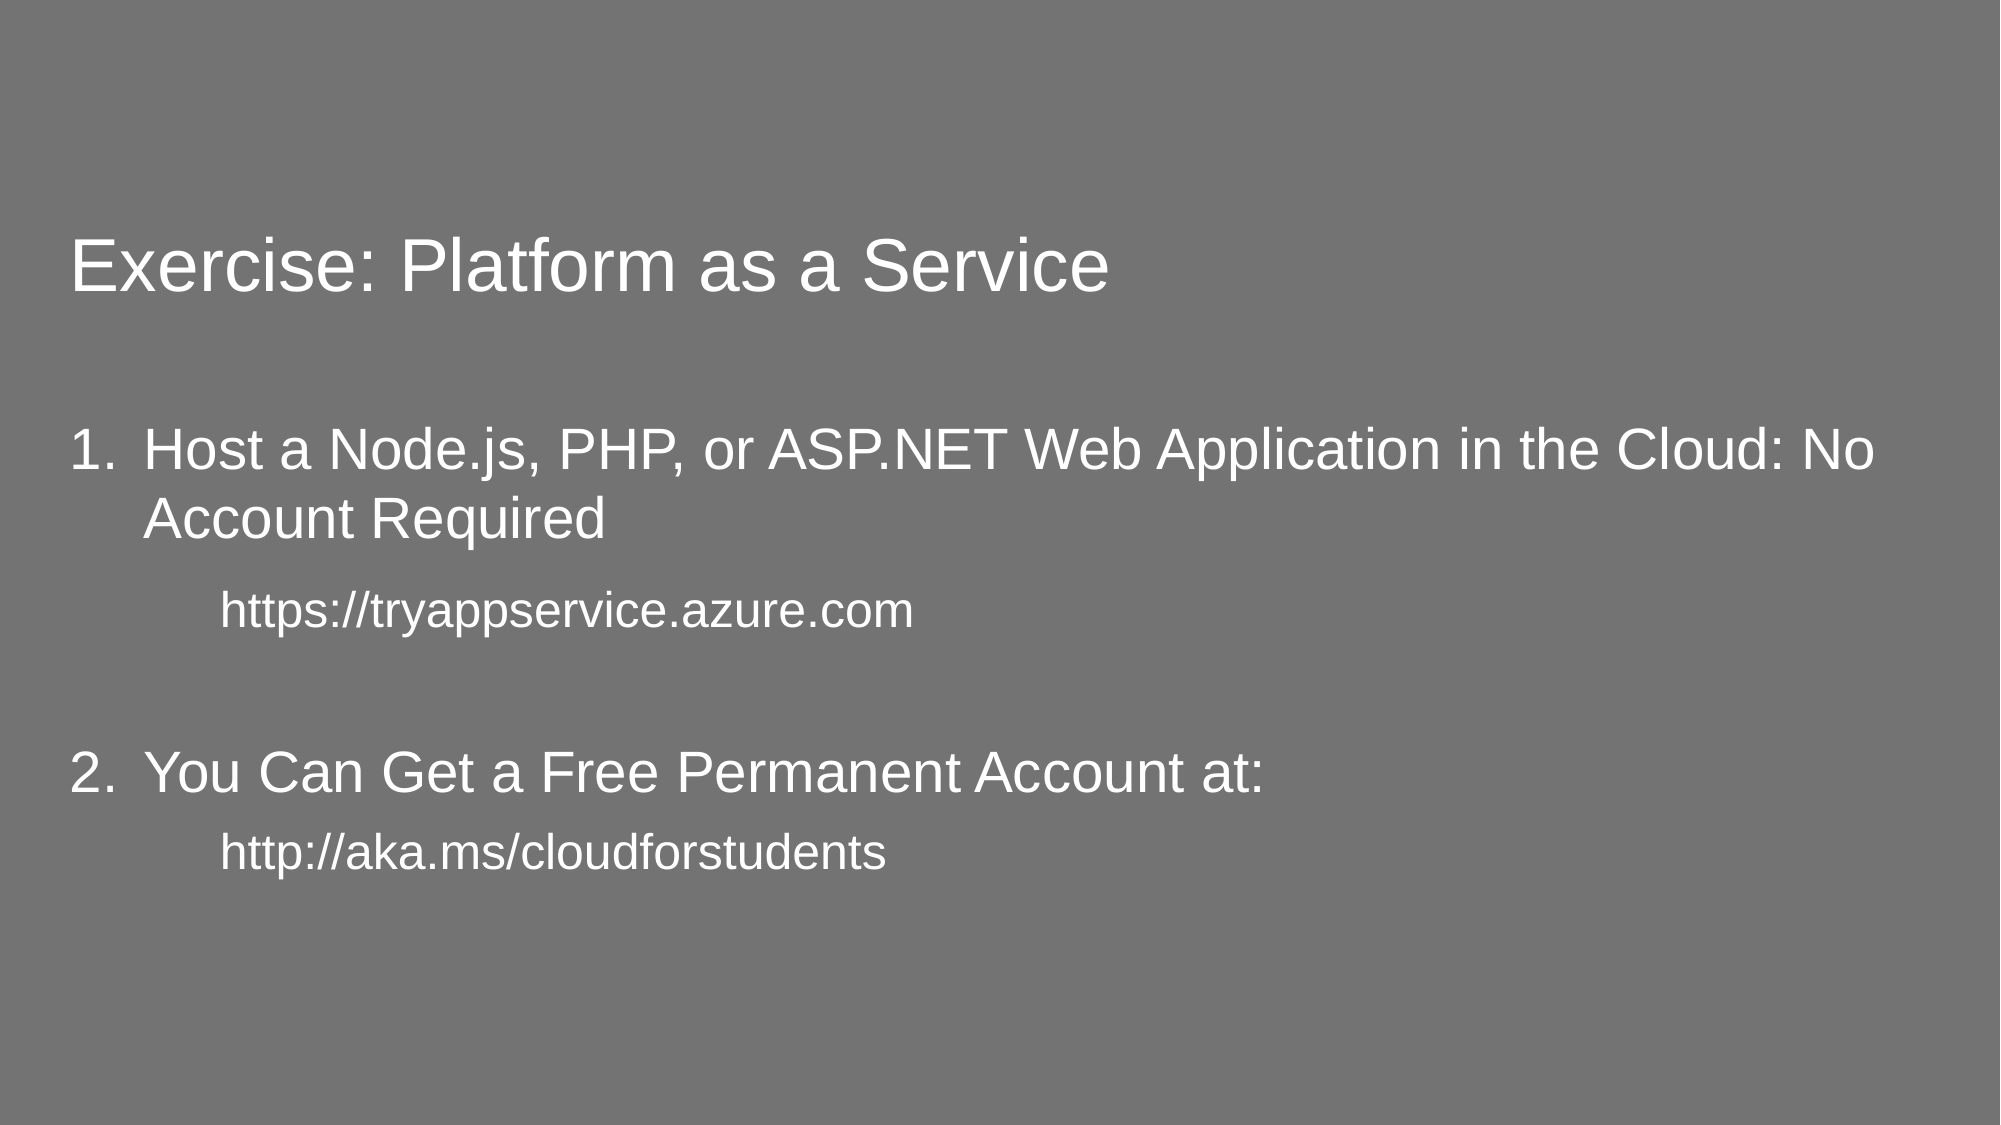

# Exercise: Platform as a Service
Host a Node.js, PHP, or ASP.NET Web Application in the Cloud: No Account Required
	https://tryappservice.azure.com

You Can Get a Free Permanent Account at:
	http://aka.ms/cloudforstudents